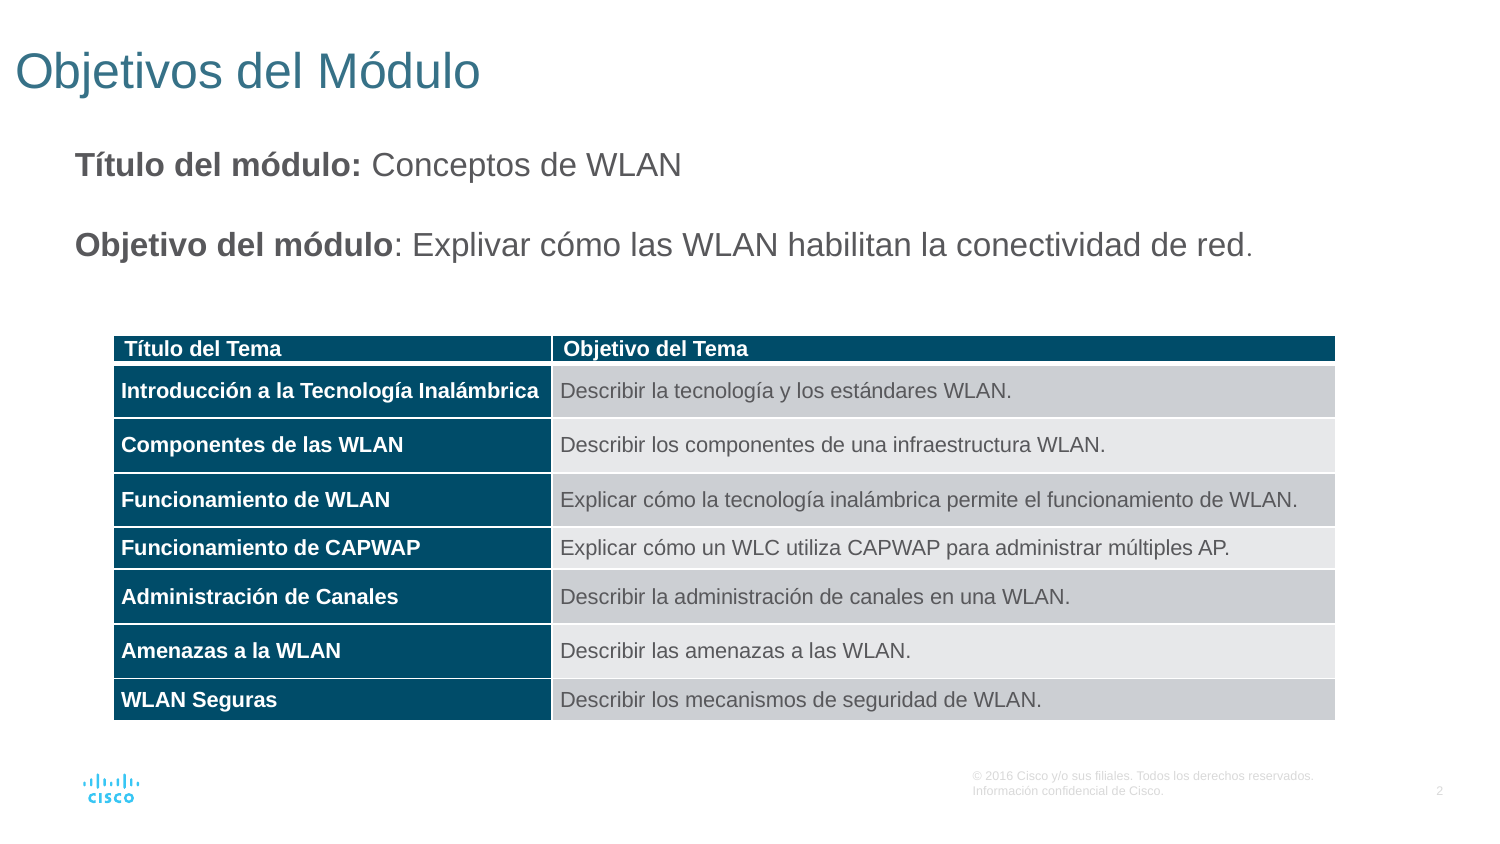

# Objetivos del Módulo
Título del módulo: Conceptos de WLAN

Objetivo del módulo: Explivar cómo las WLAN habilitan la conectividad de red.

| Título del Tema | Objetivo del Tema |
| --- | --- |
| Introducción a la Tecnología Inalámbrica | Describir la tecnología y los estándares WLAN. |
| Componentes de las WLAN | Describir los componentes de una infraestructura WLAN. |
| Funcionamiento de WLAN | Explicar cómo la tecnología inalámbrica permite el funcionamiento de WLAN. |
| Funcionamiento de CAPWAP | Explicar cómo un WLC utiliza CAPWAP para administrar múltiples AP. |
| Administración de Canales | Describir la administración de canales en una WLAN. |
| Amenazas a la WLAN | Describir las amenazas a las WLAN. |
| WLAN Seguras | Describir los mecanismos de seguridad de WLAN. |